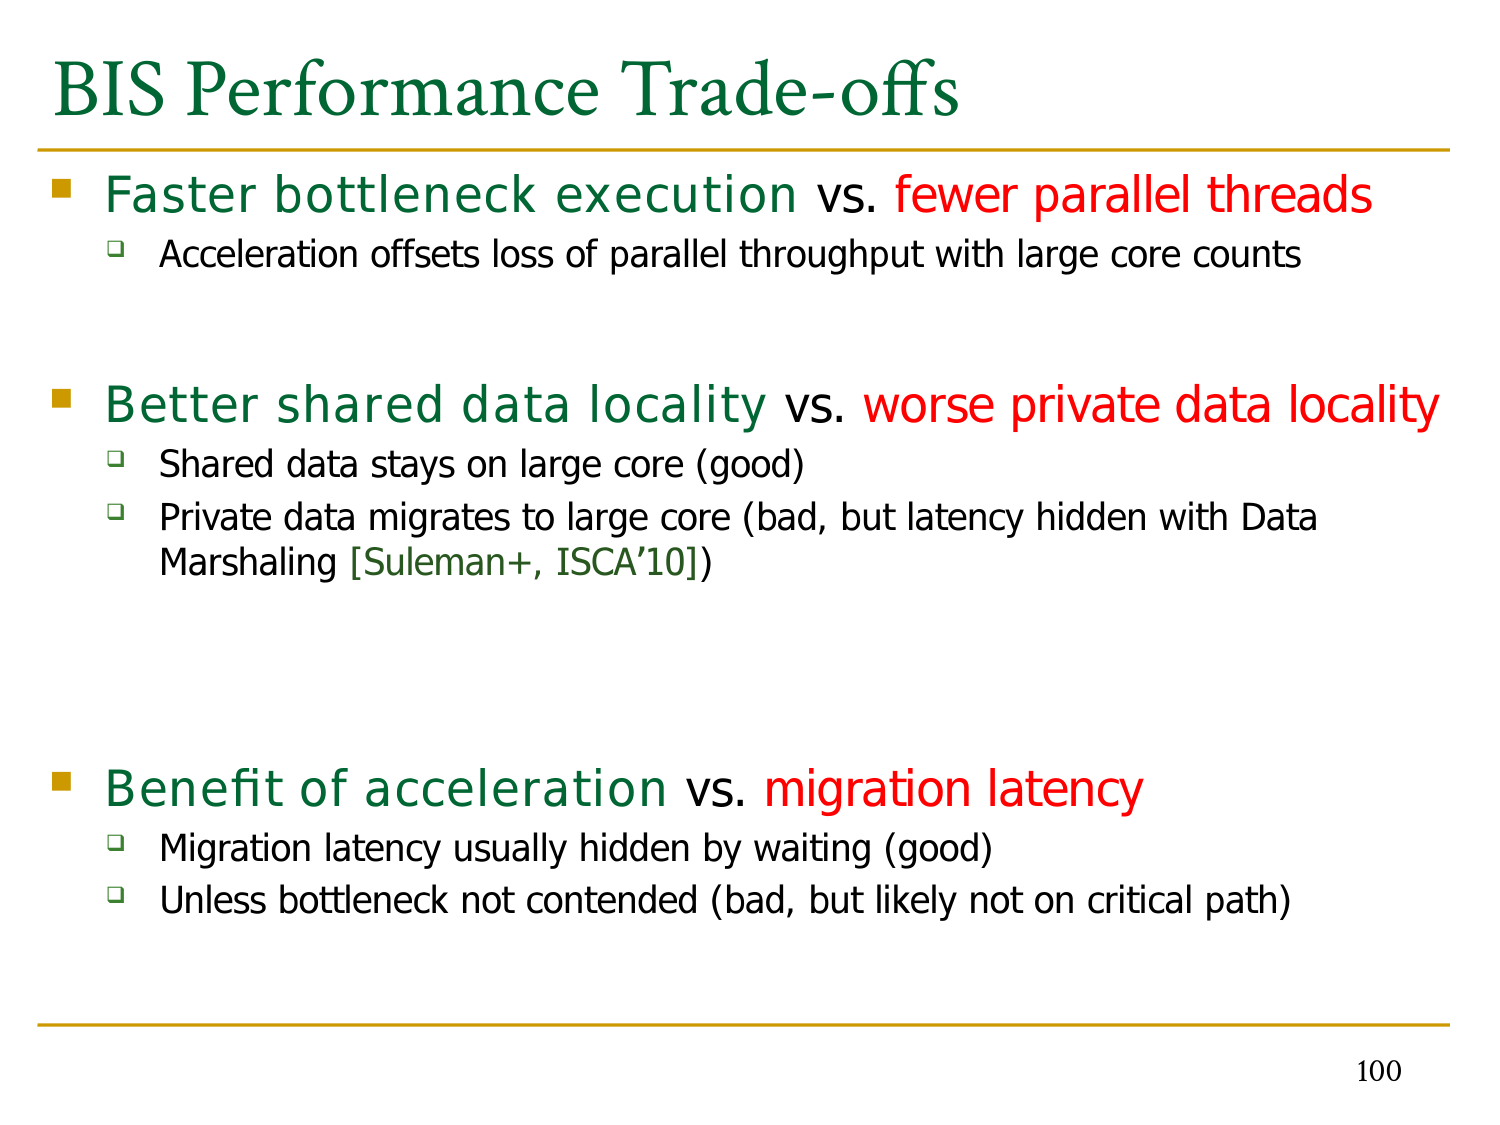

# BIS Performance Trade-offs
Faster bottleneck execution vs. fewer parallel threads
Acceleration offsets loss of parallel throughput with large core counts

Better shared data locality vs. worse private data locality
Shared data stays on large core (good)
Private data migrates to large core (bad, but latency hidden with Data Marshaling [Suleman+, ISCA’10])

Benefit of acceleration vs. migration latency
Migration latency usually hidden by waiting (good)
Unless bottleneck not contended (bad, but likely not on critical path)

100